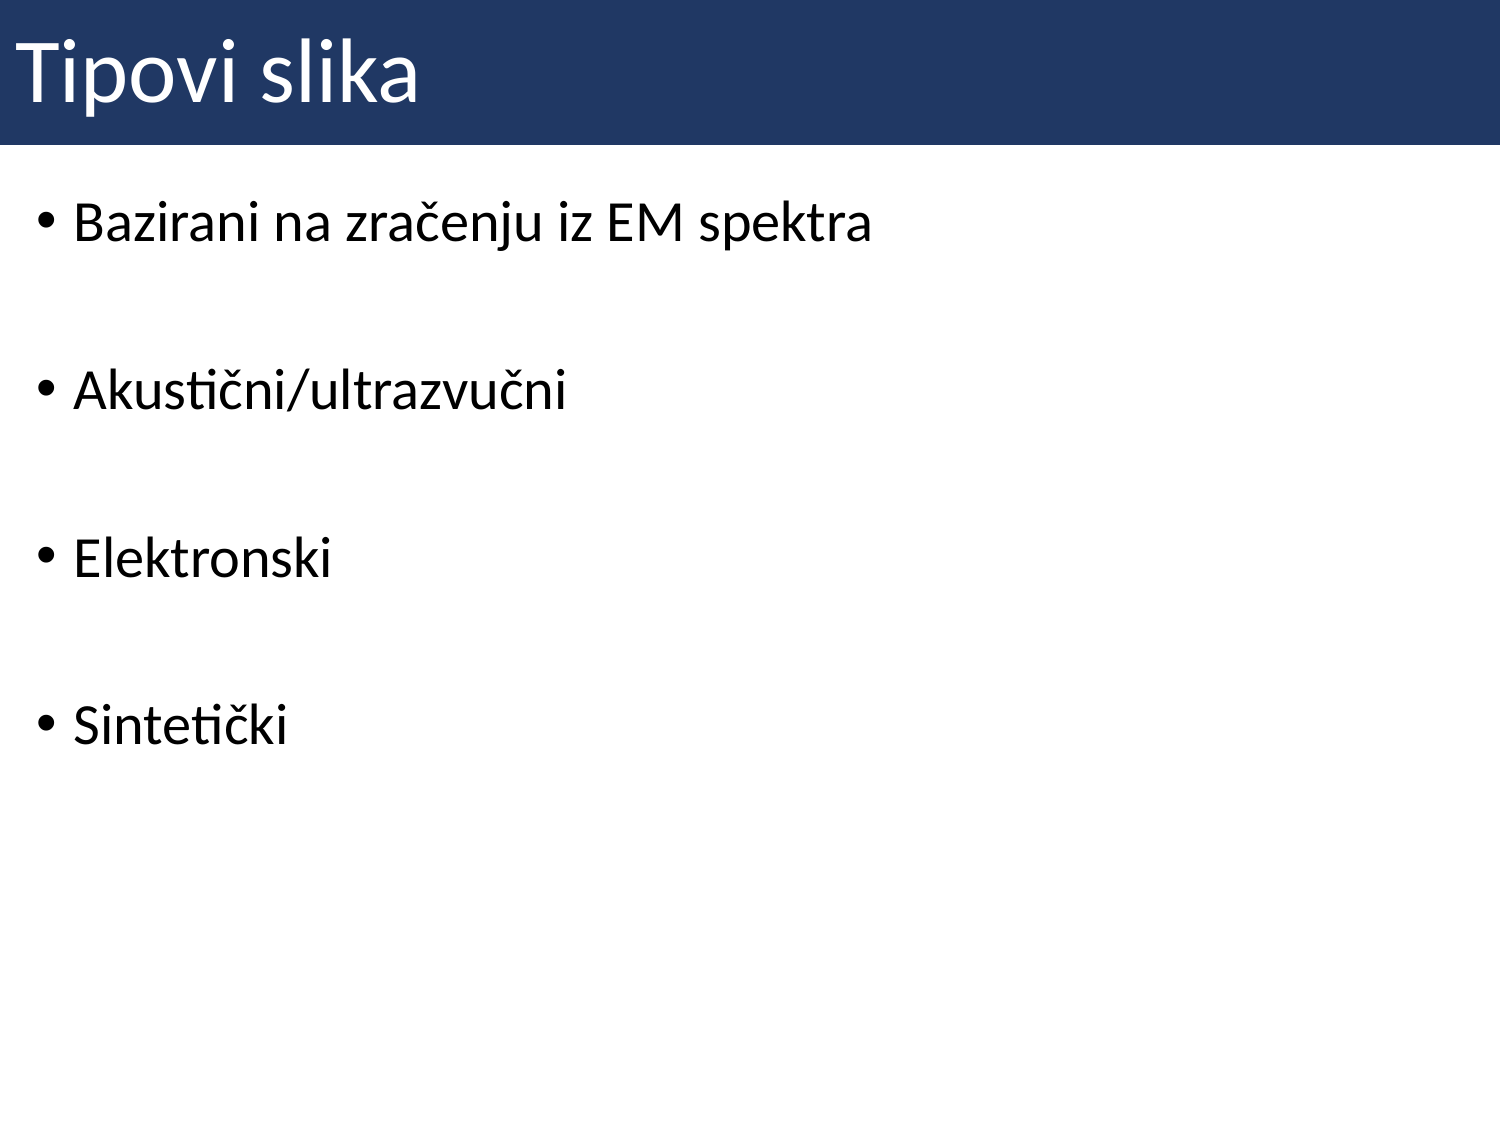

# Tipovi slika
Bazirani na zračenju iz EM spektra

Akustični/ultrazvučni

Elektronski

Sintetički